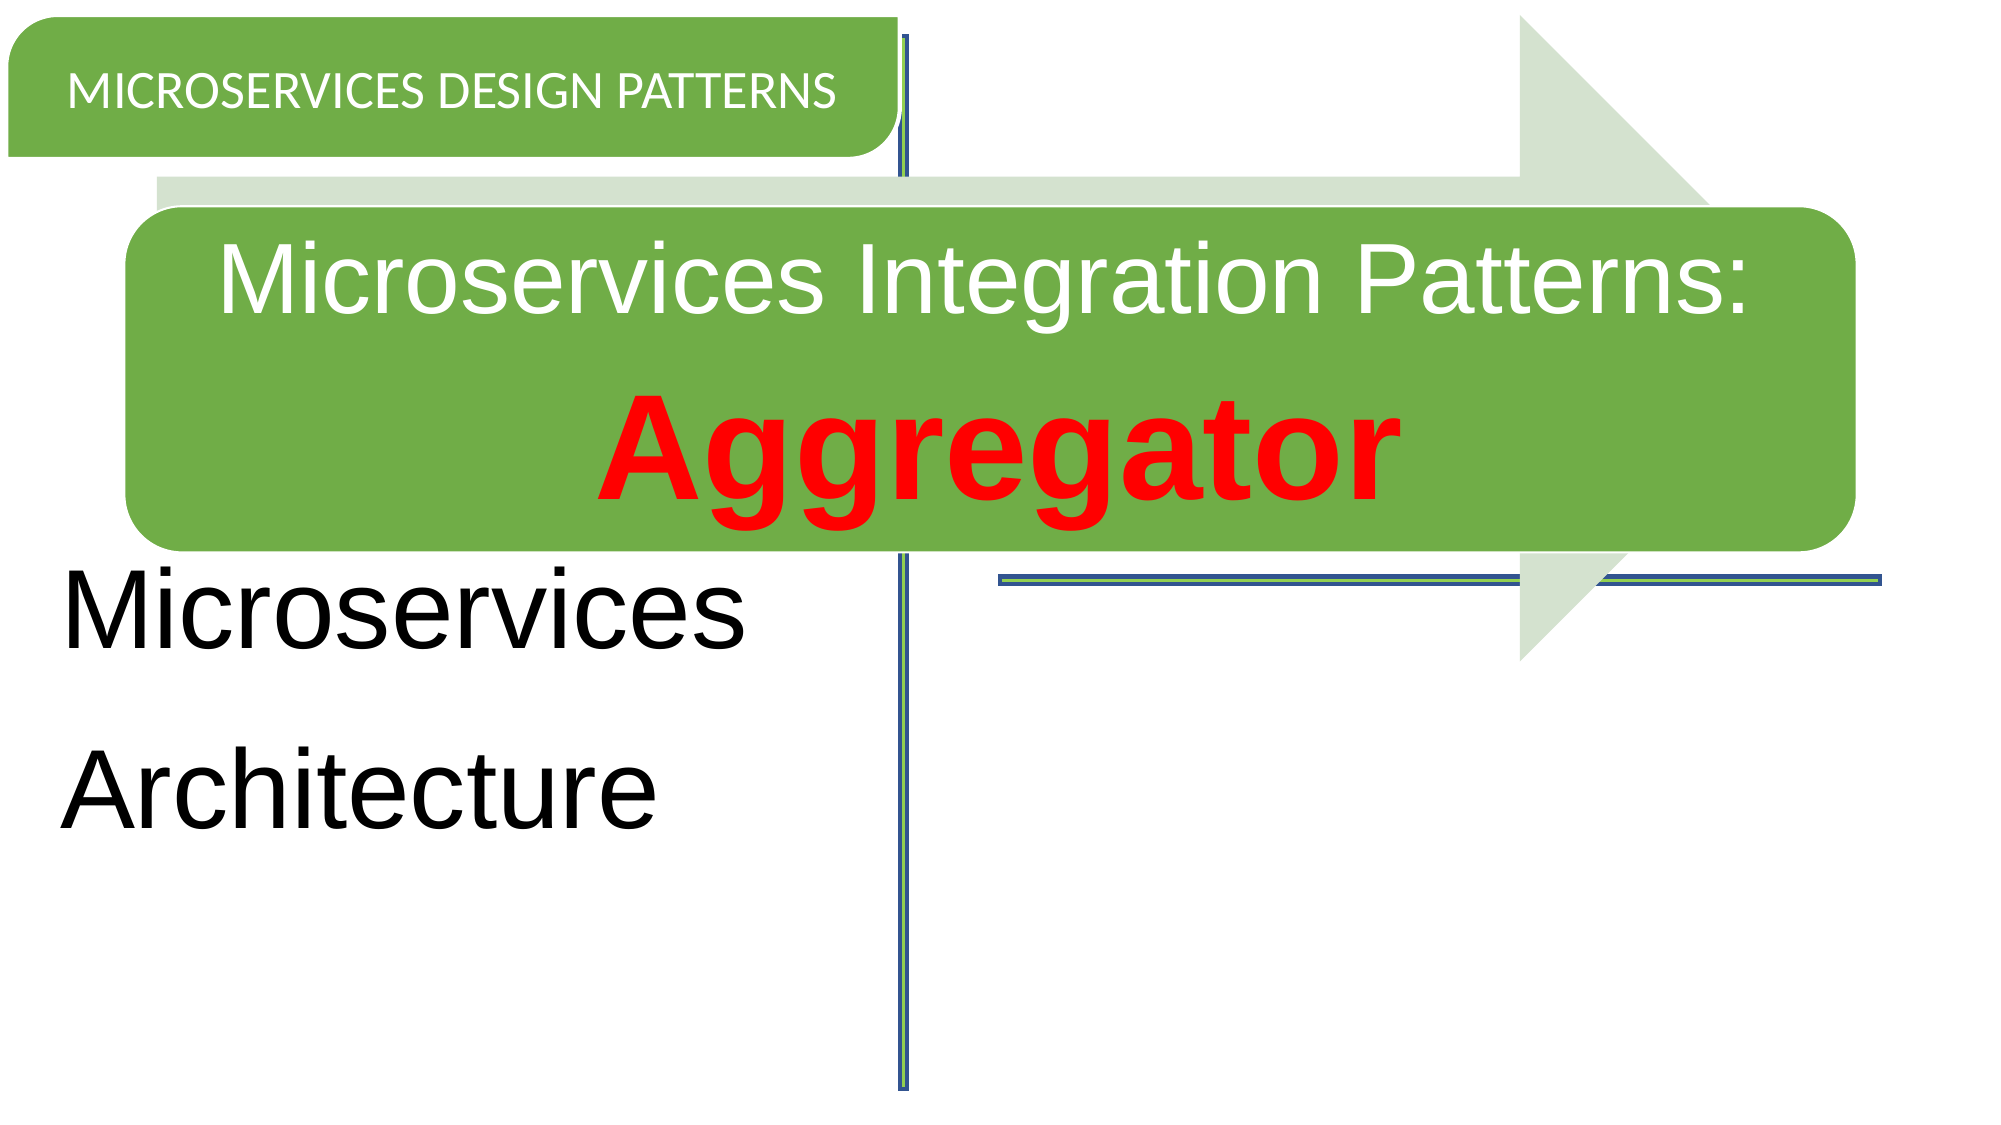

MICROSERVICES DESIGN PATTERNS
Microservices Integration Patterns:
Aggregator

Microservices
Architecture